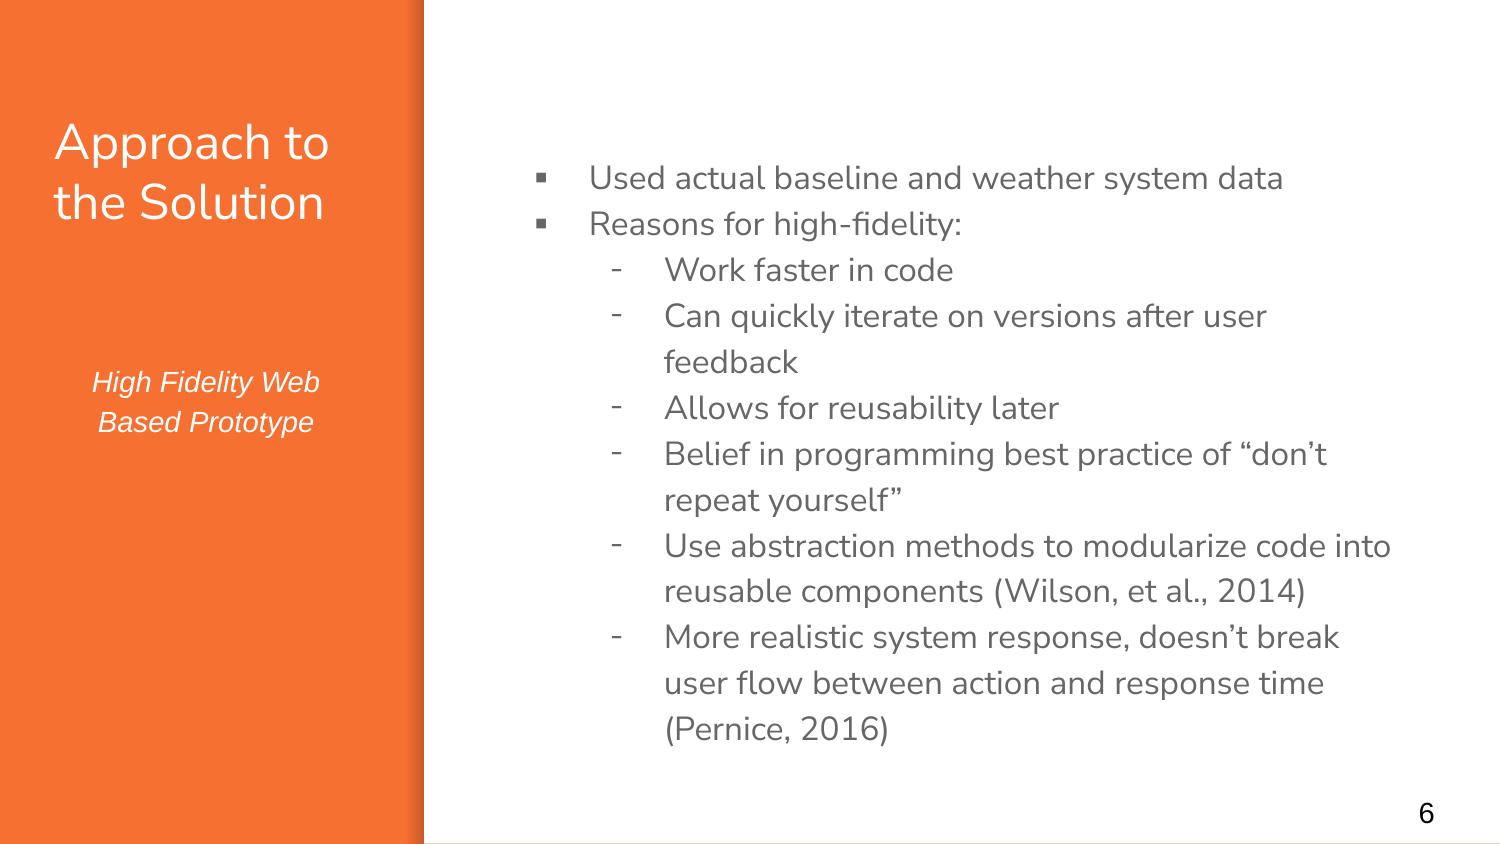

# Approach to the Solution
Used actual baseline and weather system data
Reasons for high-fidelity:
Work faster in code
Can quickly iterate on versions after user feedback
Allows for reusability later
Belief in programming best practice of “don’t repeat yourself”
Use abstraction methods to modularize code into reusable components (Wilson, et al., 2014)
More realistic system response, doesn’t break user flow between action and response time (Pernice, 2016)
High Fidelity Web Based Prototype
6